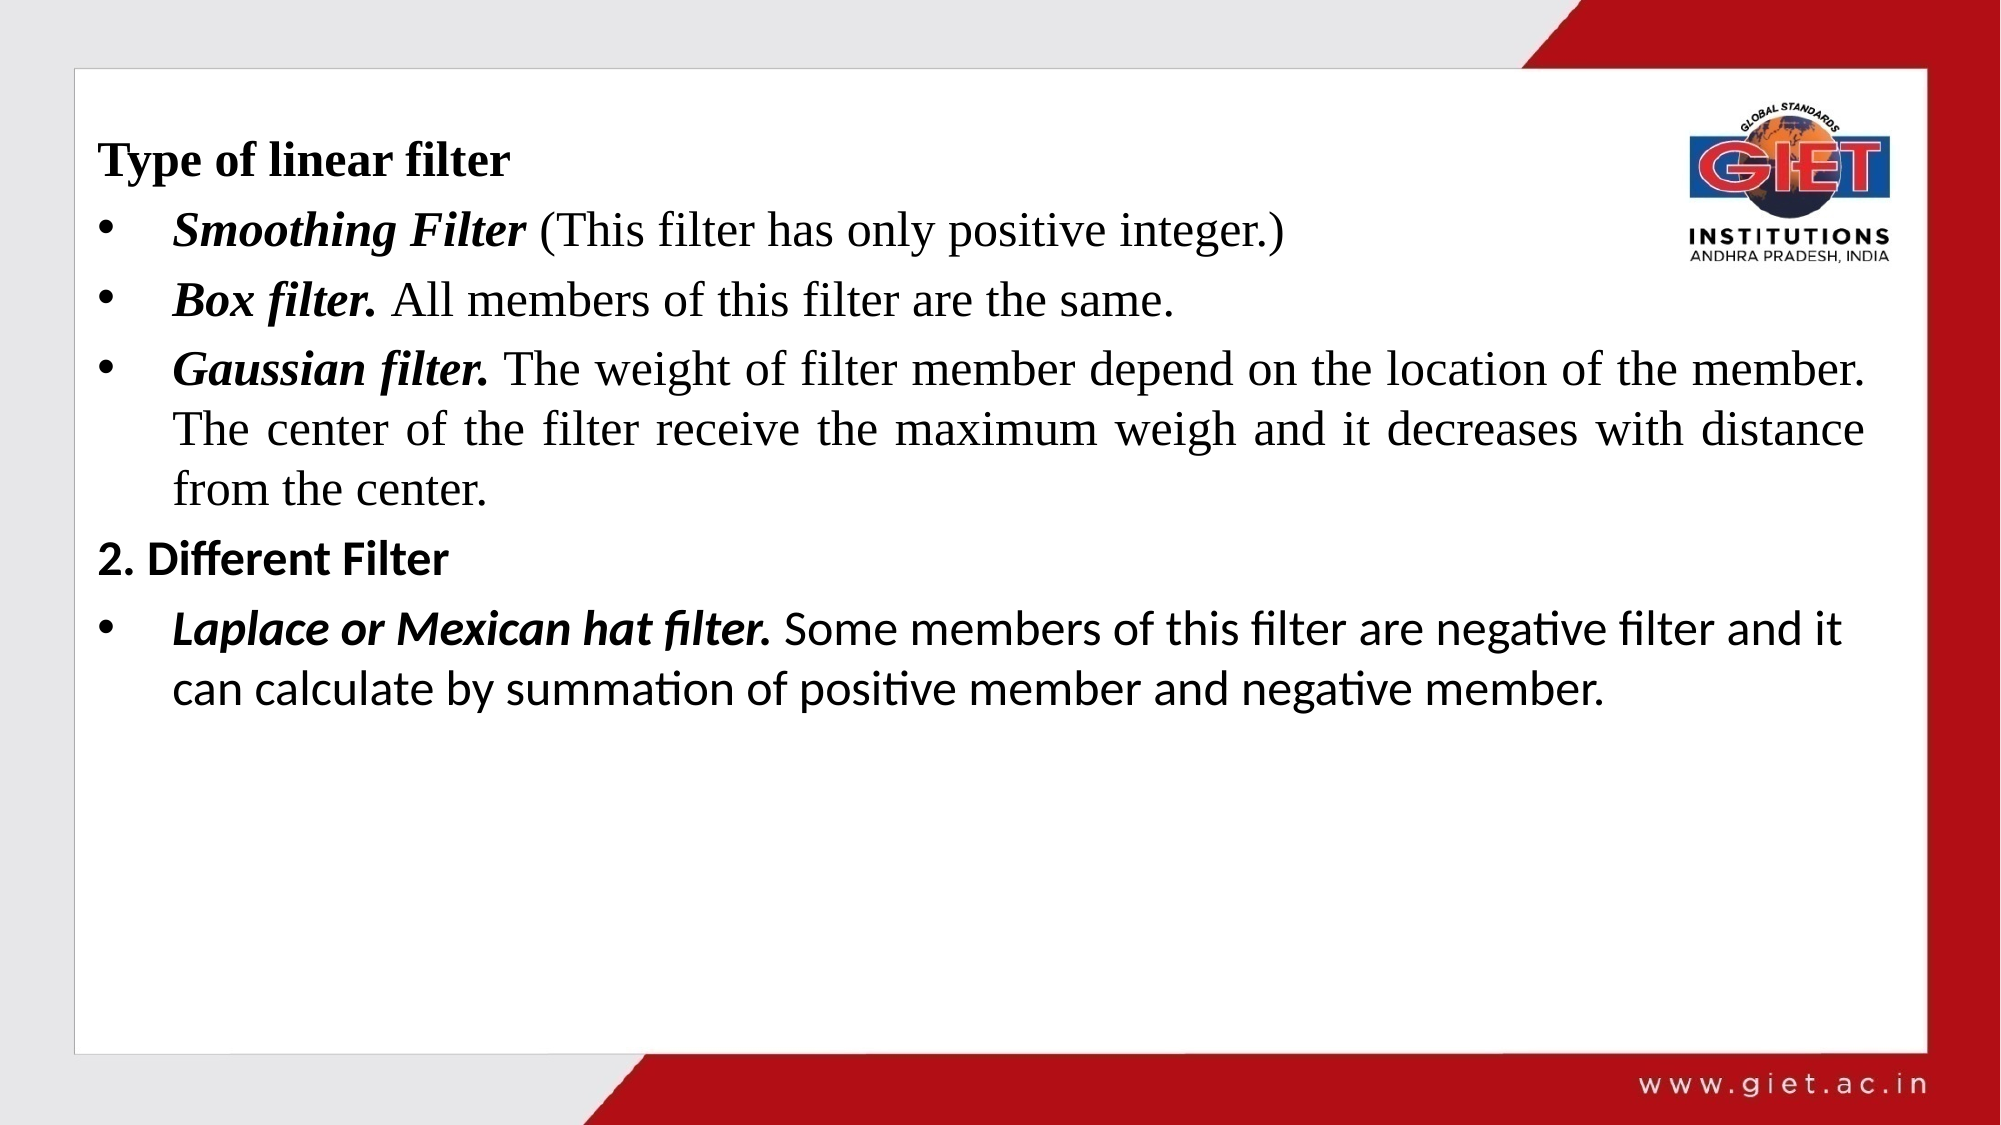

Type of linear filter
Smoothing Filter (This filter has only positive integer.)
Box filter. All members of this filter are the same.
Gaussian filter. The weight of filter member depend on the location of the member. The center of the filter receive the maximum weigh and it decreases with distance from the center.
2. Different Filter
Laplace or Mexican hat filter. Some members of this filter are negative filter and it can calculate by summation of positive member and negative member.